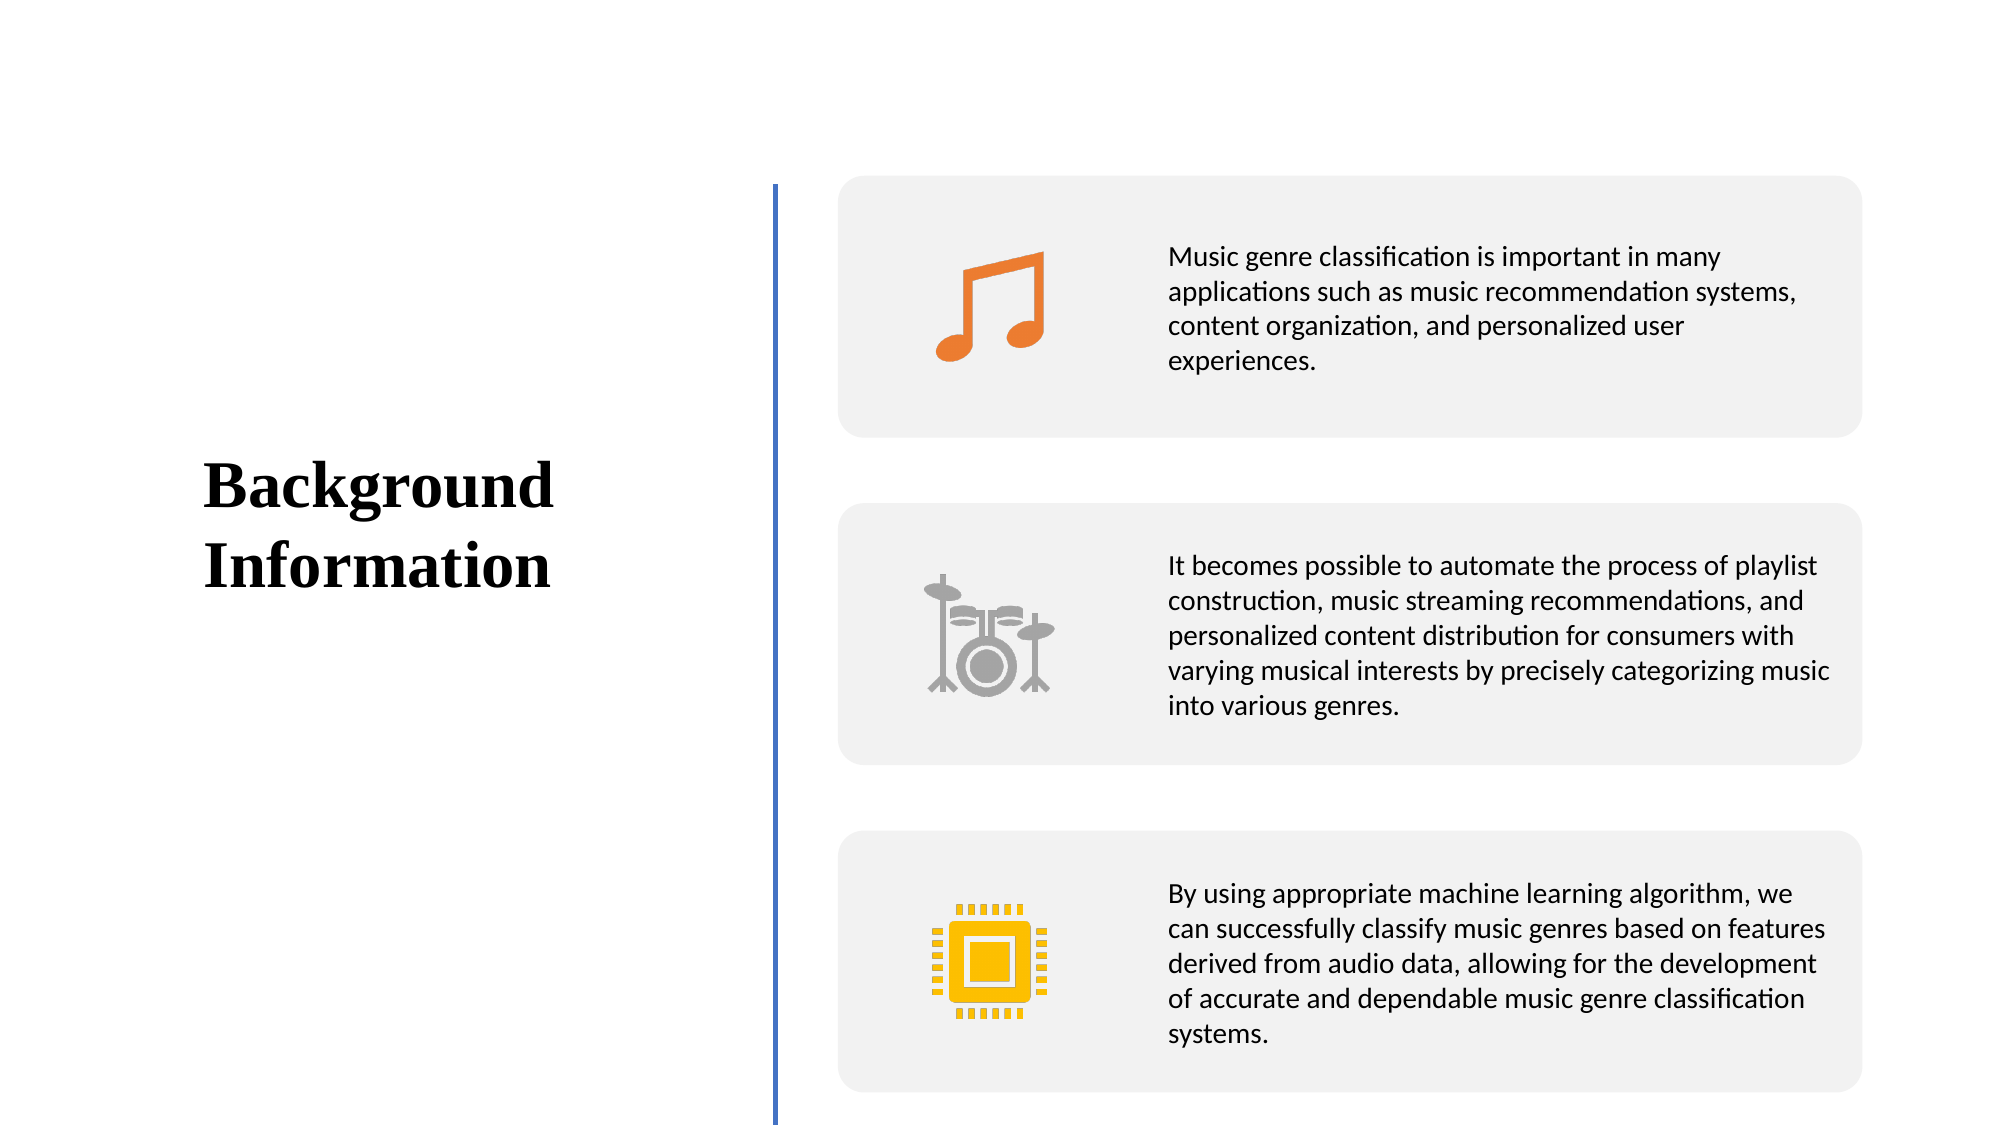

Music genre classification is important in many applications such as music recommendation systems, content organization, and personalized user experiences.
It becomes possible to automate the process of playlist construction, music streaming recommendations, and personalized content distribution for consumers with varying musical interests by precisely categorizing music into various genres.
By using appropriate machine learning algorithm, we can successfully classify music genres based on features derived from audio data, allowing for the development of accurate and dependable music genre classification systems.
Background
Information